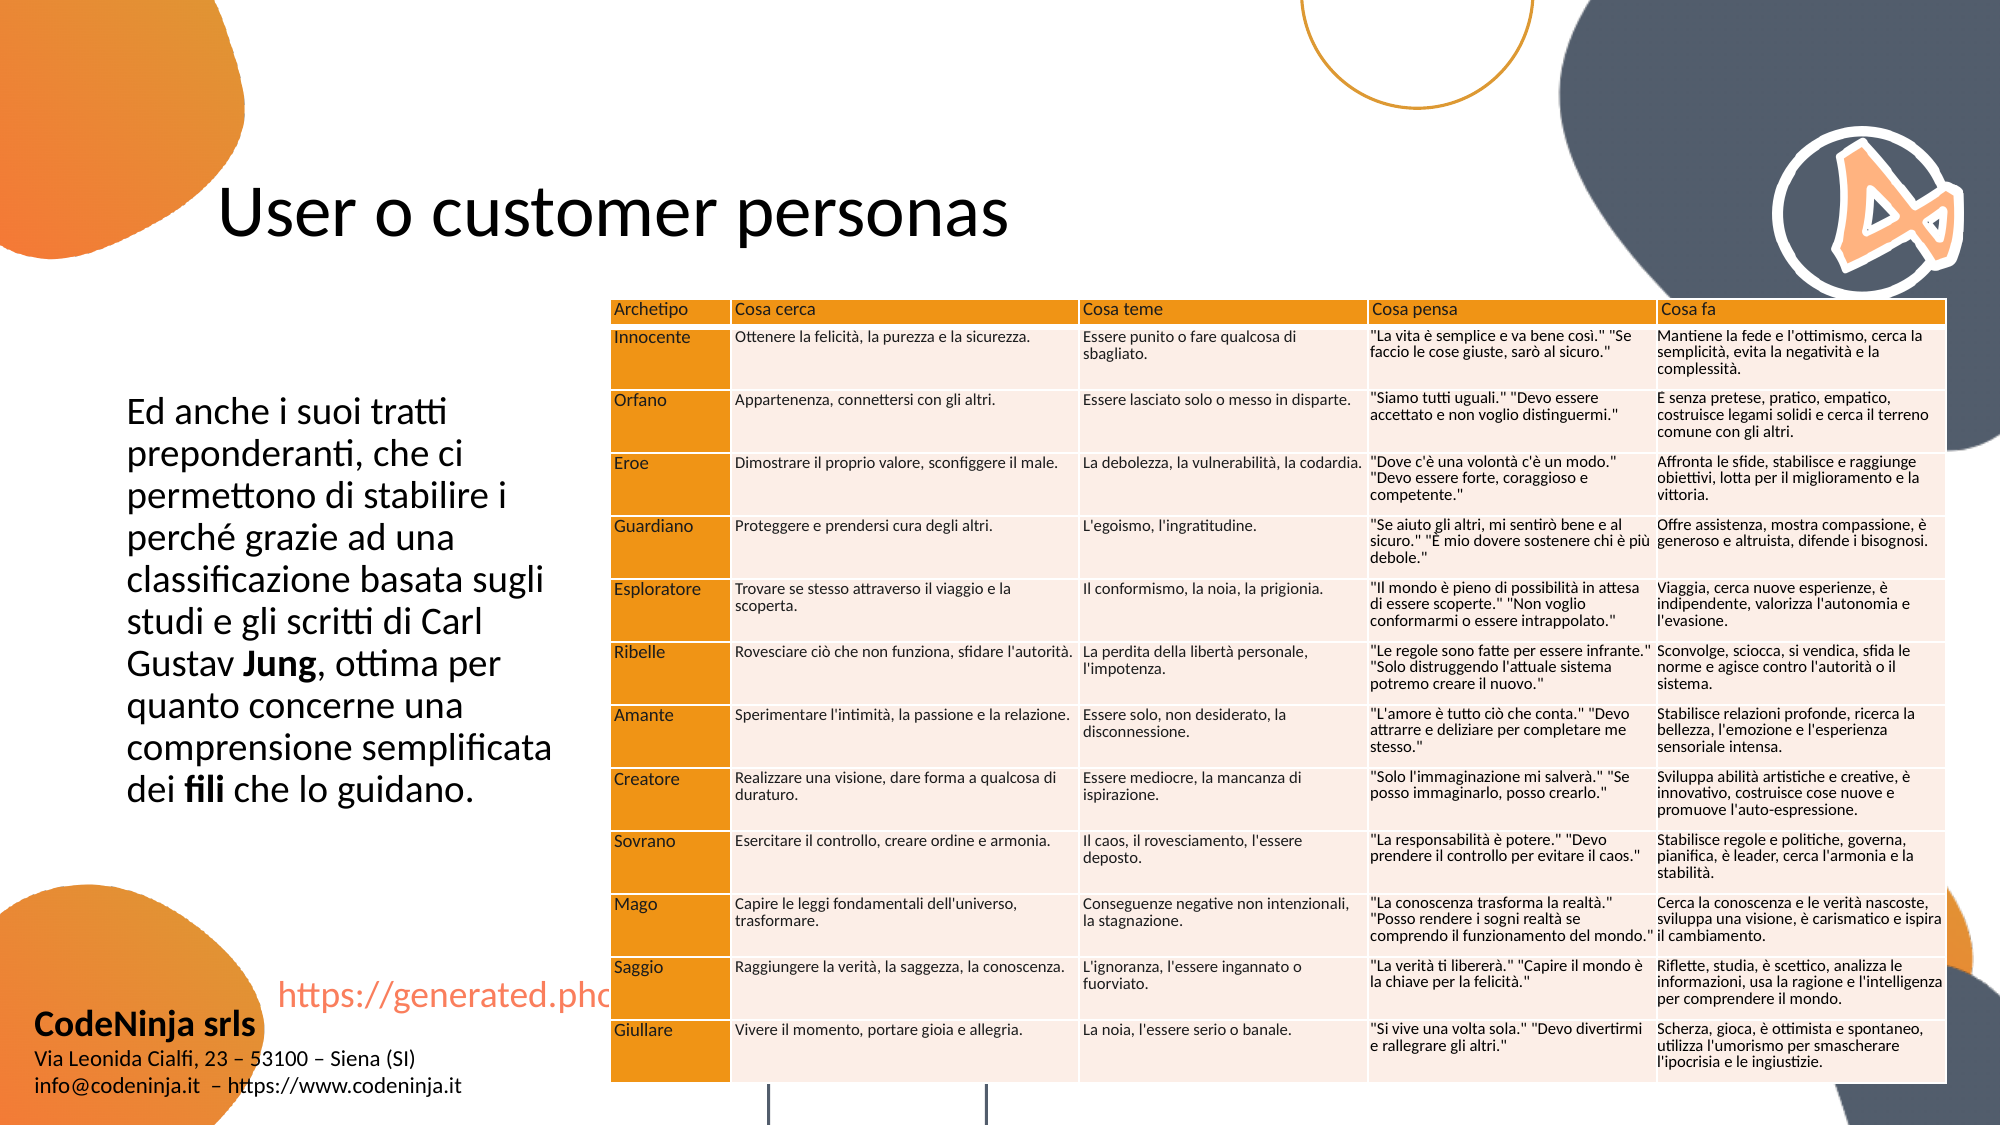

# User o customer personas
| Archetipo | Cosa cerca | Cosa teme | Cosa pensa | Cosa fa |
| --- | --- | --- | --- | --- |
| Innocente | Ottenere la felicità, la purezza e la sicurezza. | Essere punito o fare qualcosa di sbagliato. | "La vita è semplice e va bene così." "Se faccio le cose giuste, sarò al sicuro." | Mantiene la fede e l'ottimismo, cerca la semplicità, evita la negatività e la complessità. |
| Orfano | Appartenenza, connettersi con gli altri. | Essere lasciato solo o messo in disparte. | "Siamo tutti uguali." "Devo essere accettato e non voglio distinguermi." | È senza pretese, pratico, empatico, costruisce legami solidi e cerca il terreno comune con gli altri. |
| Eroe | Dimostrare il proprio valore, sconfiggere il male. | La debolezza, la vulnerabilità, la codardia. | "Dove c'è una volontà c'è un modo." "Devo essere forte, coraggioso e competente." | Affronta le sfide, stabilisce e raggiunge obiettivi, lotta per il miglioramento e la vittoria. |
| Guardiano | Proteggere e prendersi cura degli altri. | L'egoismo, l'ingratitudine. | "Se aiuto gli altri, mi sentirò bene e al sicuro." "È mio dovere sostenere chi è più debole." | Offre assistenza, mostra compassione, è generoso e altruista, difende i bisognosi. |
| Esploratore | Trovare se stesso attraverso il viaggio e la scoperta. | Il conformismo, la noia, la prigionia. | "Il mondo è pieno di possibilità in attesa di essere scoperte." "Non voglio conformarmi o essere intrappolato." | Viaggia, cerca nuove esperienze, è indipendente, valorizza l'autonomia e l'evasione. |
| Ribelle | Rovesciare ciò che non funziona, sfidare l'autorità. | La perdita della libertà personale, l'impotenza. | "Le regole sono fatte per essere infrante." "Solo distruggendo l'attuale sistema potremo creare il nuovo." | Sconvolge, sciocca, si vendica, sfida le norme e agisce contro l'autorità o il sistema. |
| Amante | Sperimentare l'intimità, la passione e la relazione. | Essere solo, non desiderato, la disconnessione. | "L'amore è tutto ciò che conta." "Devo attrarre e deliziare per completare me stesso." | Stabilisce relazioni profonde, ricerca la bellezza, l'emozione e l'esperienza sensoriale intensa. |
| Creatore | Realizzare una visione, dare forma a qualcosa di duraturo. | Essere mediocre, la mancanza di ispirazione. | "Solo l'immaginazione mi salverà." "Se posso immaginarlo, posso crearlo." | Sviluppa abilità artistiche e creative, è innovativo, costruisce cose nuove e promuove l'auto-espressione. |
| Sovrano | Esercitare il controllo, creare ordine e armonia. | Il caos, il rovesciamento, l'essere deposto. | "La responsabilità è potere." "Devo prendere il controllo per evitare il caos." | Stabilisce regole e politiche, governa, pianifica, è leader, cerca l'armonia e la stabilità. |
| Mago | Capire le leggi fondamentali dell'universo, trasformare. | Conseguenze negative non intenzionali, la stagnazione. | "La conoscenza trasforma la realtà." "Posso rendere i sogni realtà se comprendo il funzionamento del mondo." | Cerca la conoscenza e le verità nascoste, sviluppa una visione, è carismatico e ispira il cambiamento. |
| Saggio | Raggiungere la verità, la saggezza, la conoscenza. | L'ignoranza, l'essere ingannato o fuorviato. | "La verità ti libererà." "Capire il mondo è la chiave per la felicità." | Riflette, studia, è scettico, analizza le informazioni, usa la ragione e l'intelligenza per comprendere il mondo. |
| Giullare | Vivere il momento, portare gioia e allegria. | La noia, l'essere serio o banale. | "Si vive una volta sola." "Devo divertirmi e rallegrare gli altri." | Scherza, gioca, è ottimista e spontaneo, utilizza l'umorismo per smascherare l'ipocrisia e le ingiustizie. |
Ed anche i suoi tratti preponderanti, che ci permettono di stabilire i perché grazie ad una classificazione basata sugli studi e gli scritti di Carl Gustav Jung, ottima per quanto concerne una comprensione semplificata dei fili che lo guidano.
https://generated.photos/